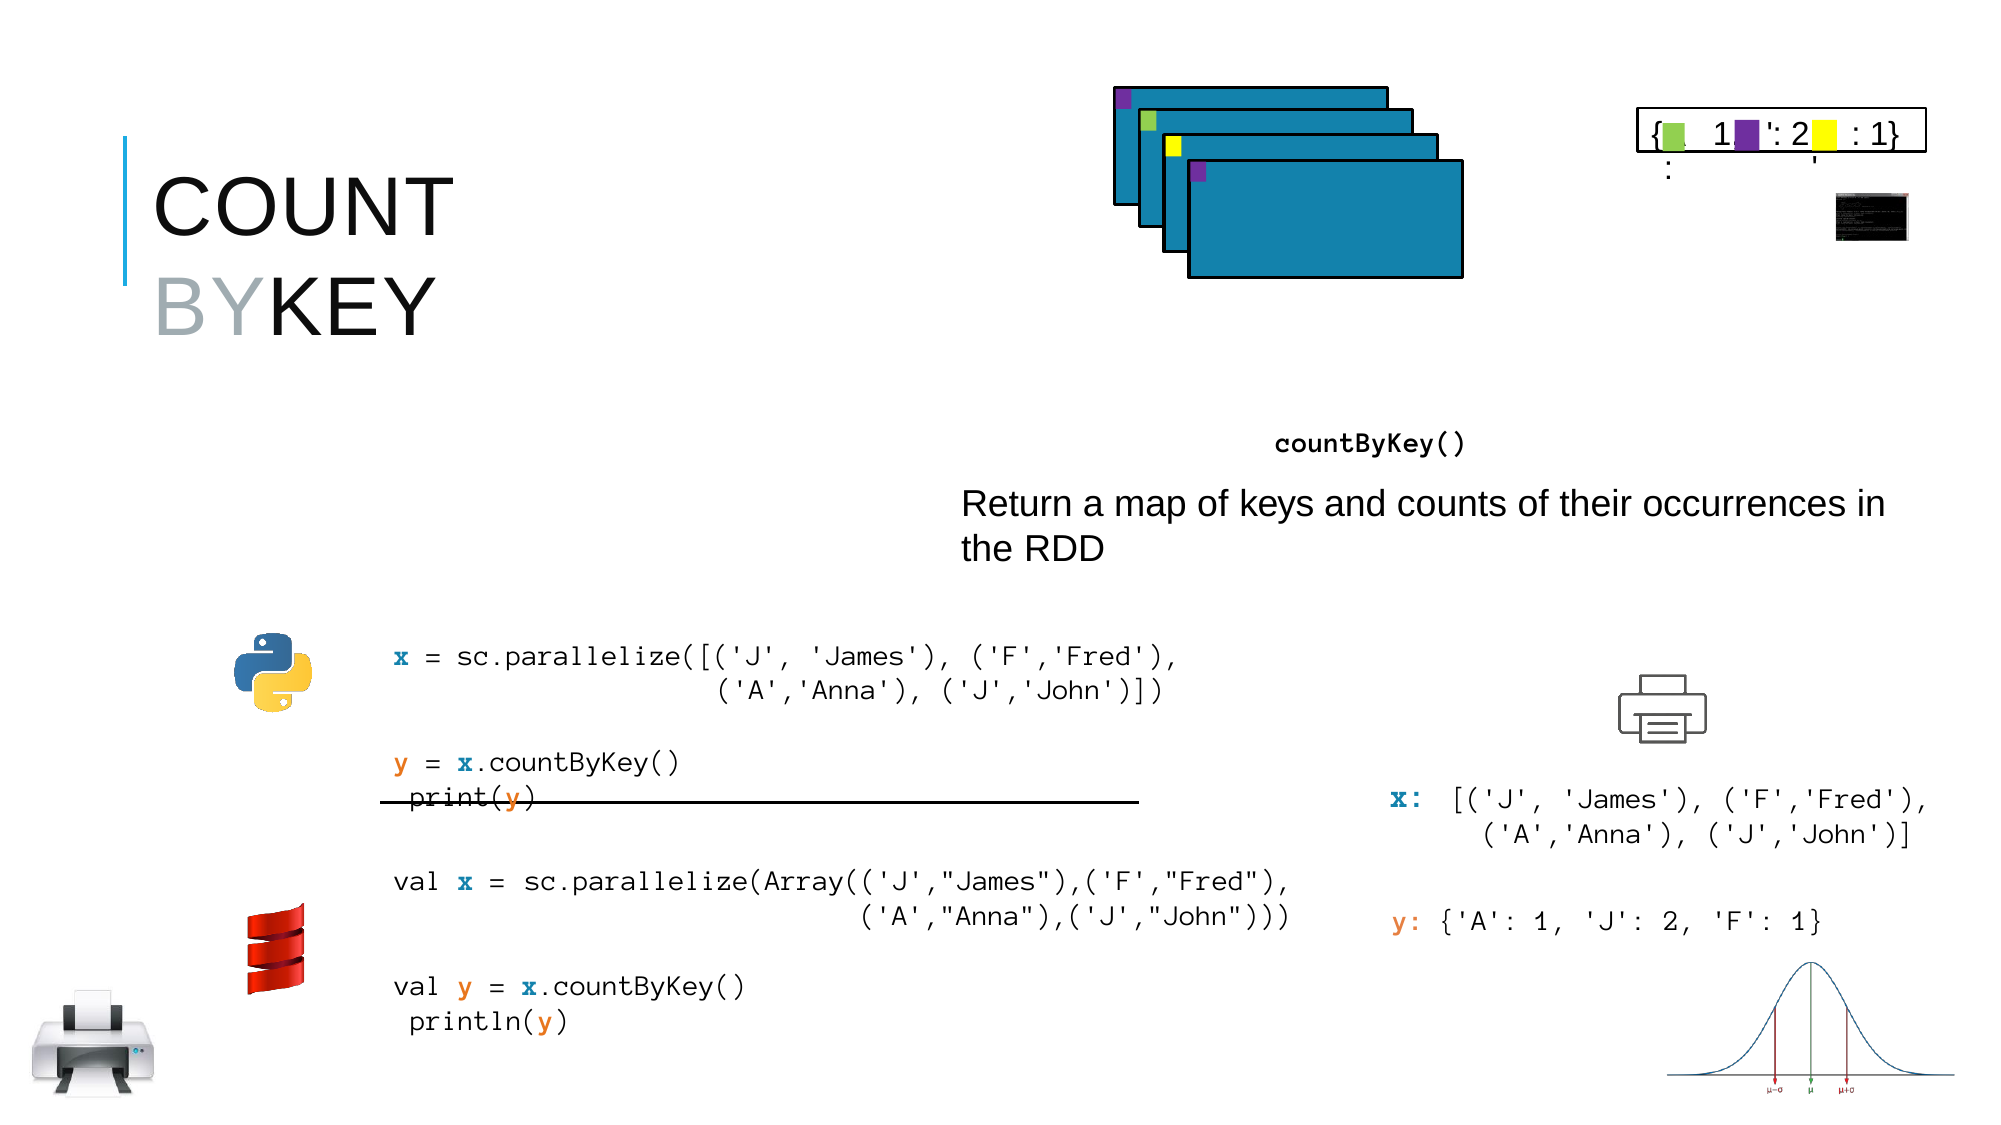

{	1,	': 2,	: 1}

'J

'F'

A:

# COUNTBYKEY

countByKey()
Return a map of keys and counts of their occurrences in the RDD

x = sc.parallelize([('J', 'James'), ('F','Fred'),
('A','Anna'), ('J','John')])

y = x.countByKey()  print(y)

x:
[('J', 'James'), ('F','Fred'),
('A','Anna'), ('J','John')]

val x = sc.parallelize(Array(('J',"James"),('F',"Fred"),
('A',"Anna"),('J',"John")))
y: {'A': 1, 'J': 2, 'F': 1}

val y = x.countByKey()  println(y)